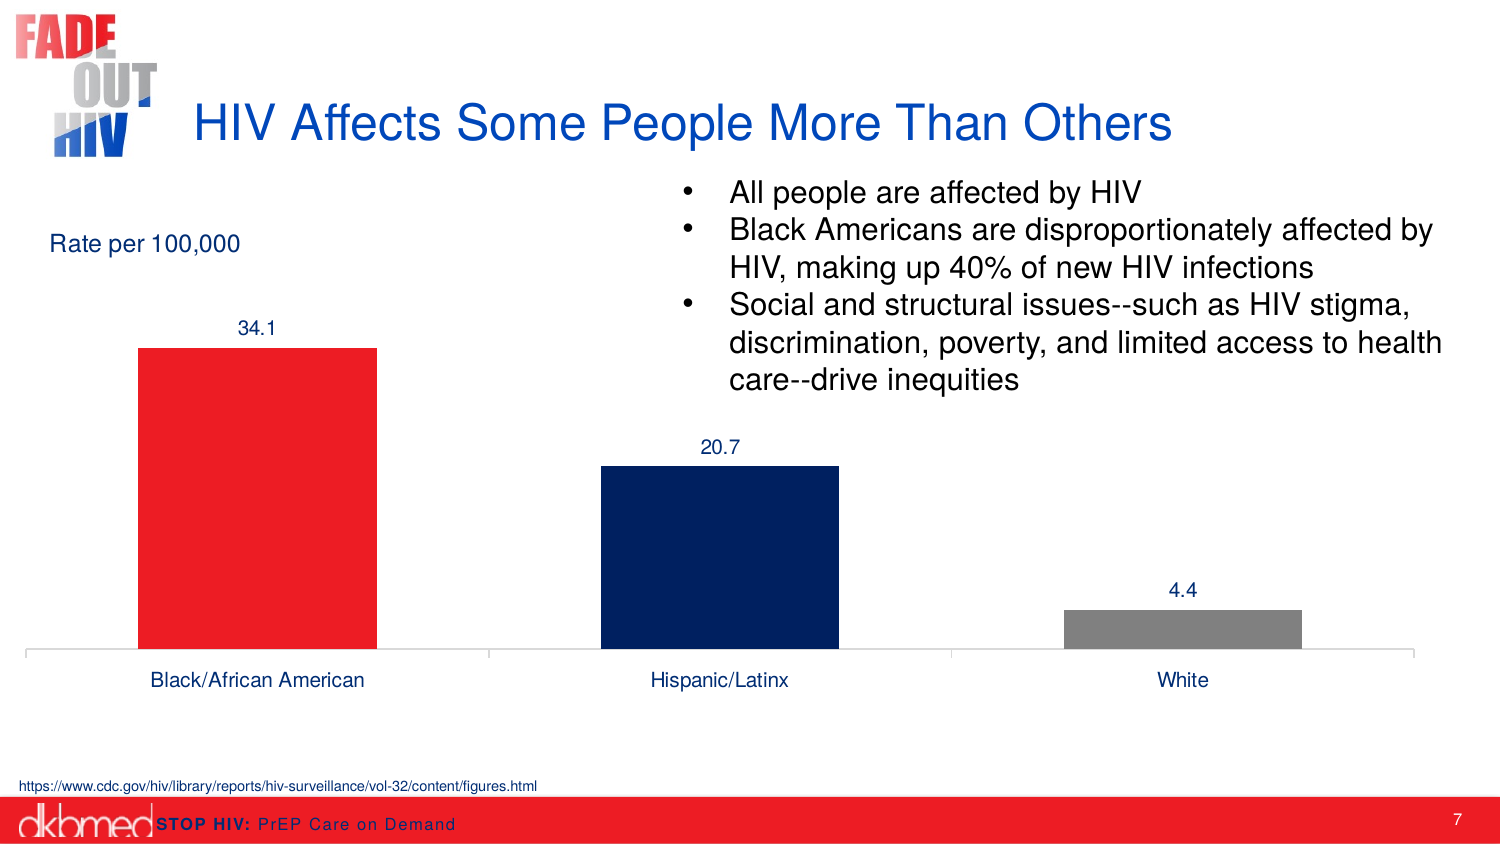

# HIV Affects Some People More Than Others
All people are affected by HIV
Black Americans are disproportionately affected by HIV, making up 40% of new HIV infections
Social and structural issues--such as HIV stigma, discrimination, poverty, and limited access to health care--drive inequities

### Chart: Rate per 100,000

| Category | Series 1 |
|---|---|
| Black/African American | 34.1 |
| Hispanic/Latinx | 20.7 |
| White | 4.4 |
https://www.cdc.gov/hiv/library/reports/hiv-surveillance/vol-32/content/figures.html
7
STOP HIV: PrEP Care on Demand